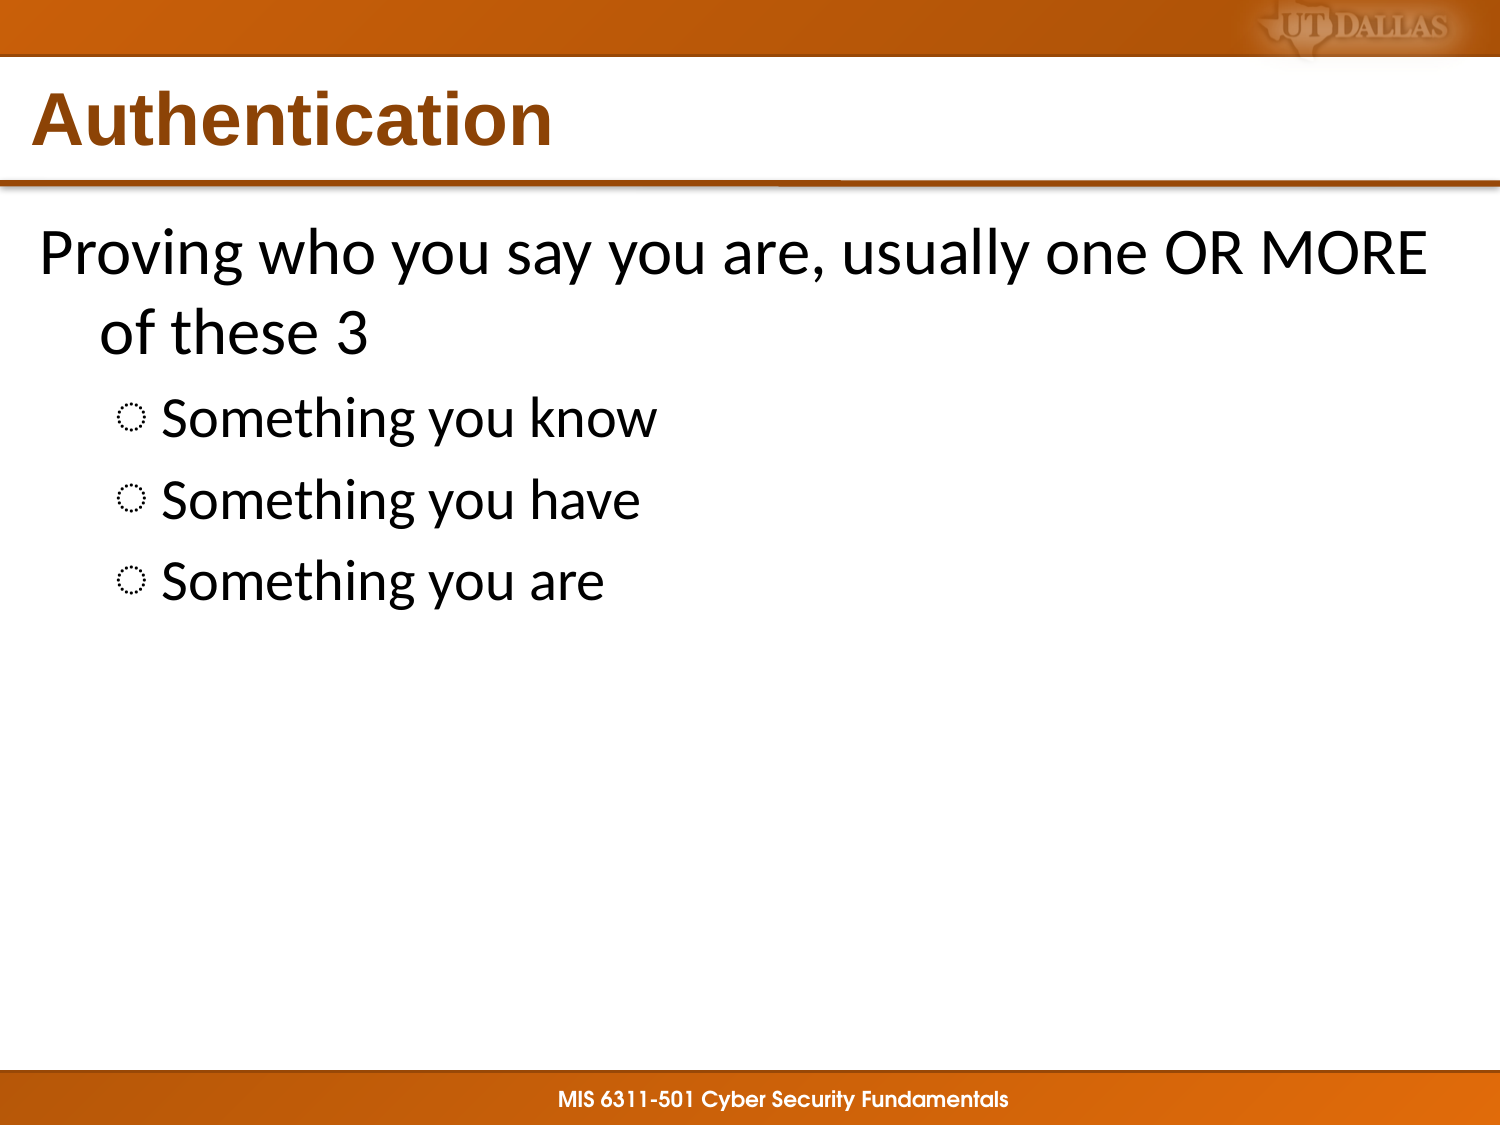

# Authentication
Proving who you say you are, usually one OR MORE of these 3
Something you know
Something you have
Something you are